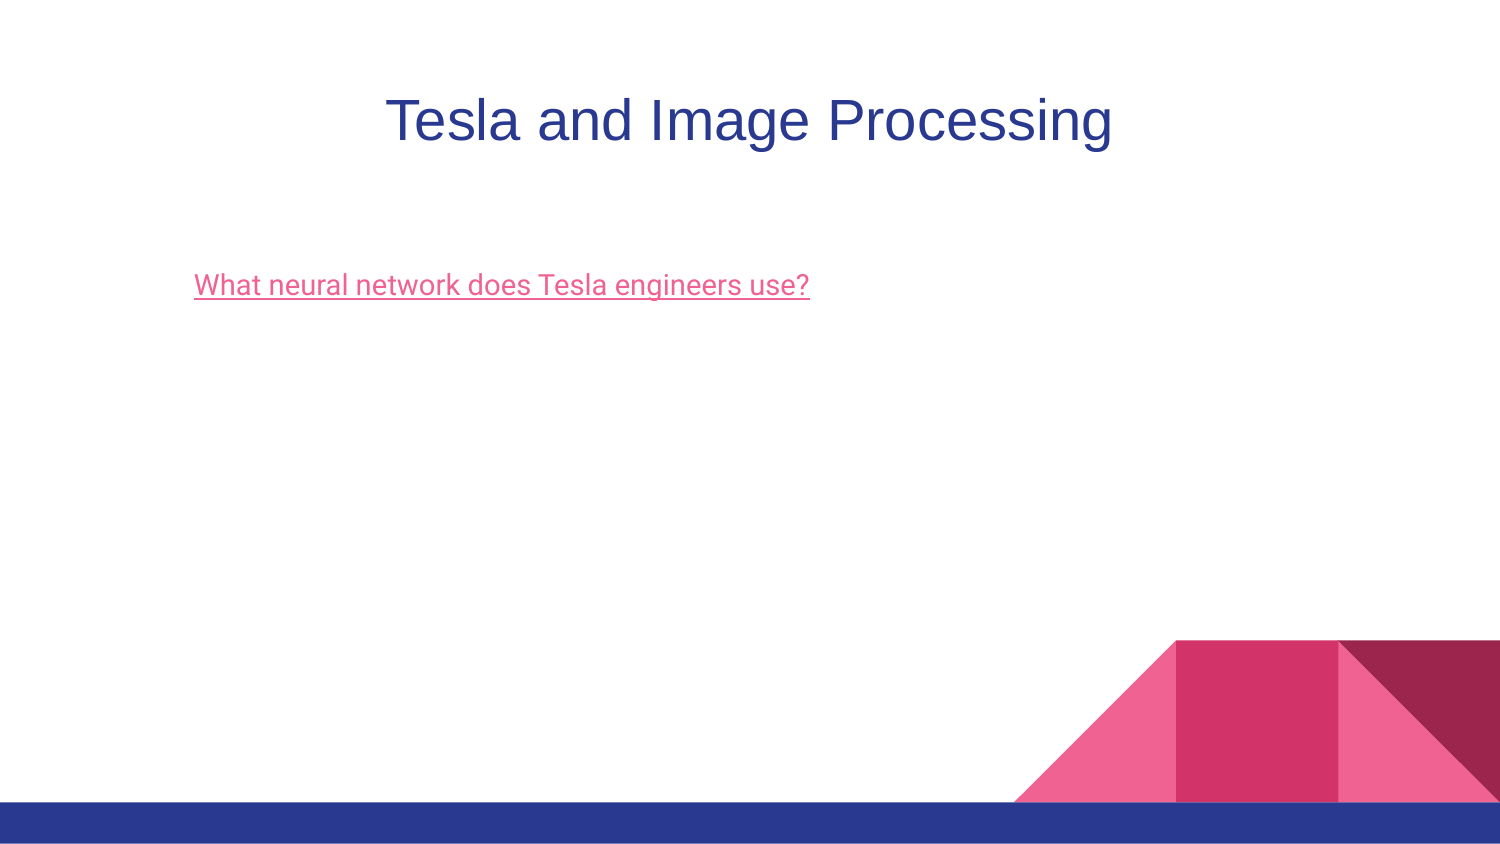

# Tesla and Image Processing
What neural network does Tesla engineers use?